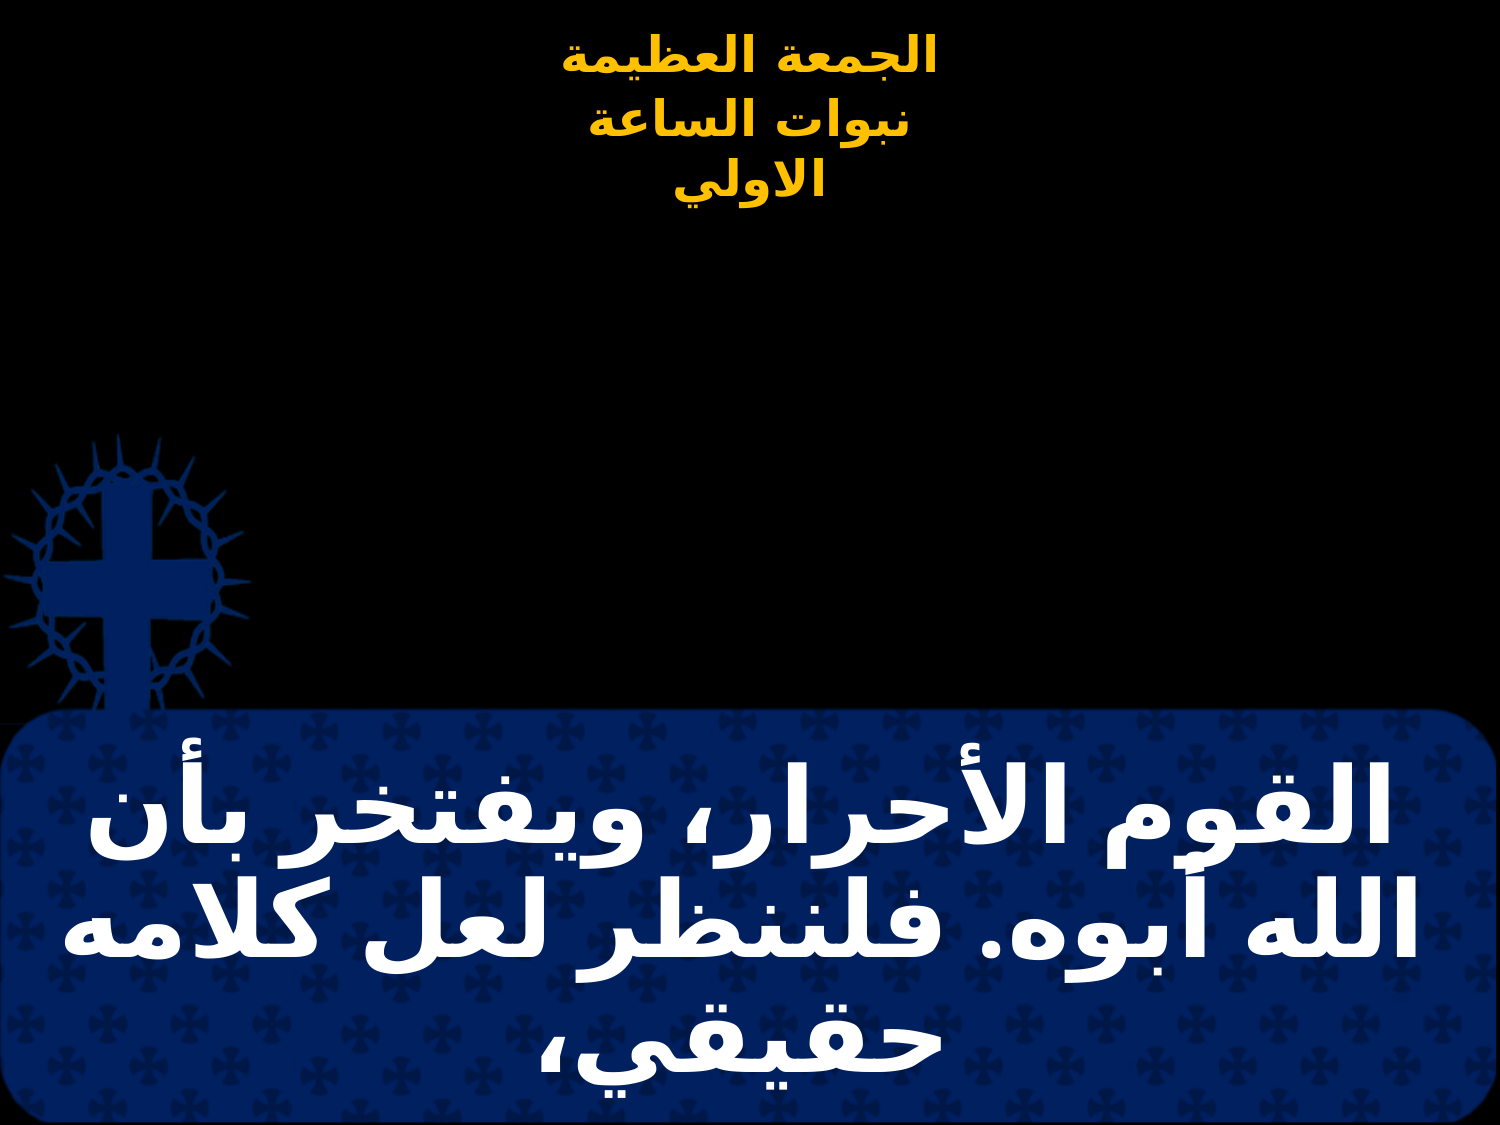

# القوم الأحرار، ويفتخر بأن الله أبوه. فلننظر لعل كلامه حقيقي،